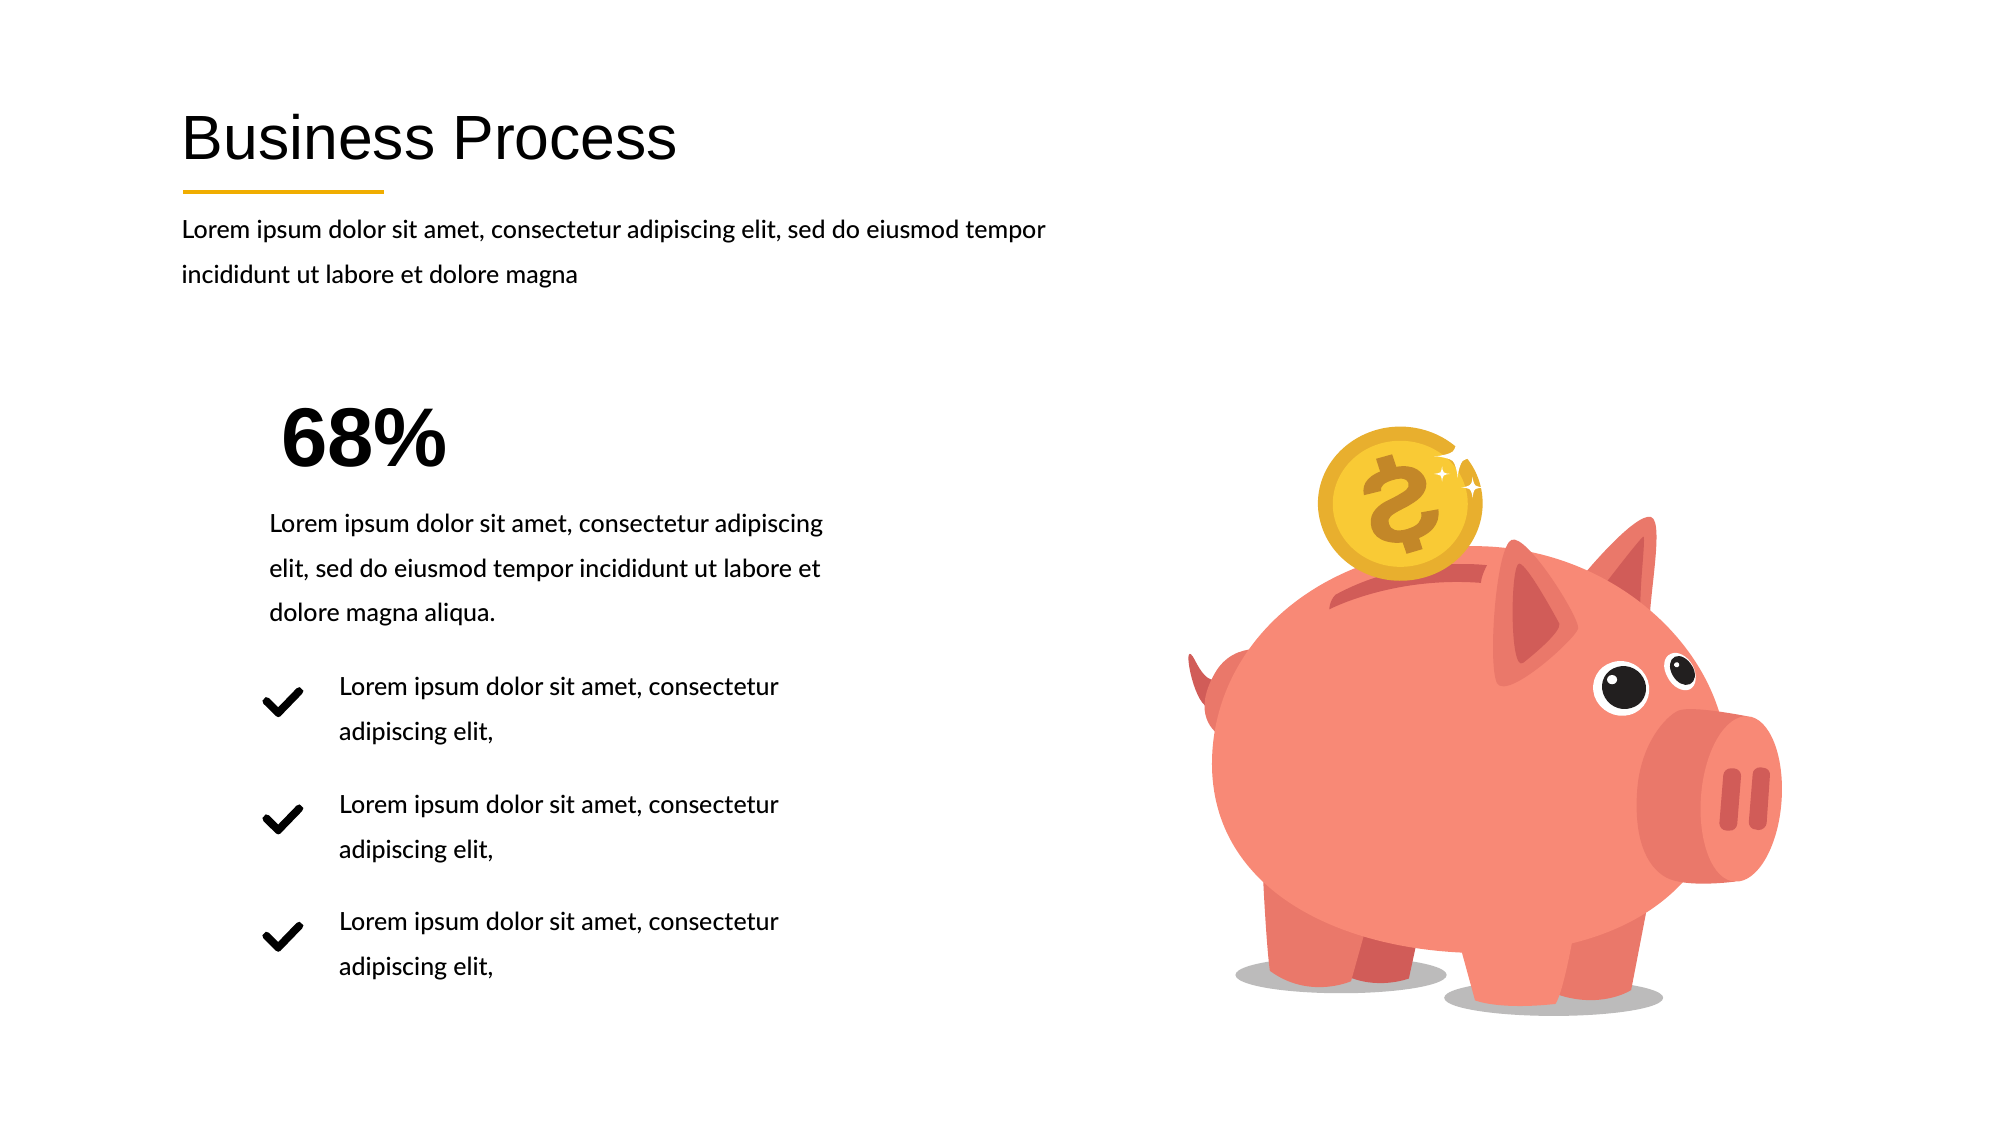

Business Process
Lorem ipsum dolor sit amet, consectetur adipiscing elit, sed do eiusmod tempor incididunt ut labore et dolore magna
68%

Lorem ipsum dolor sit amet, consectetur adipiscing elit, sed do eiusmod tempor incididunt ut labore et dolore magna aliqua.
Lorem ipsum dolor sit amet, consectetur adipiscing elit,

Lorem ipsum dolor sit amet, consectetur adipiscing elit,

Lorem ipsum dolor sit amet, consectetur adipiscing elit,